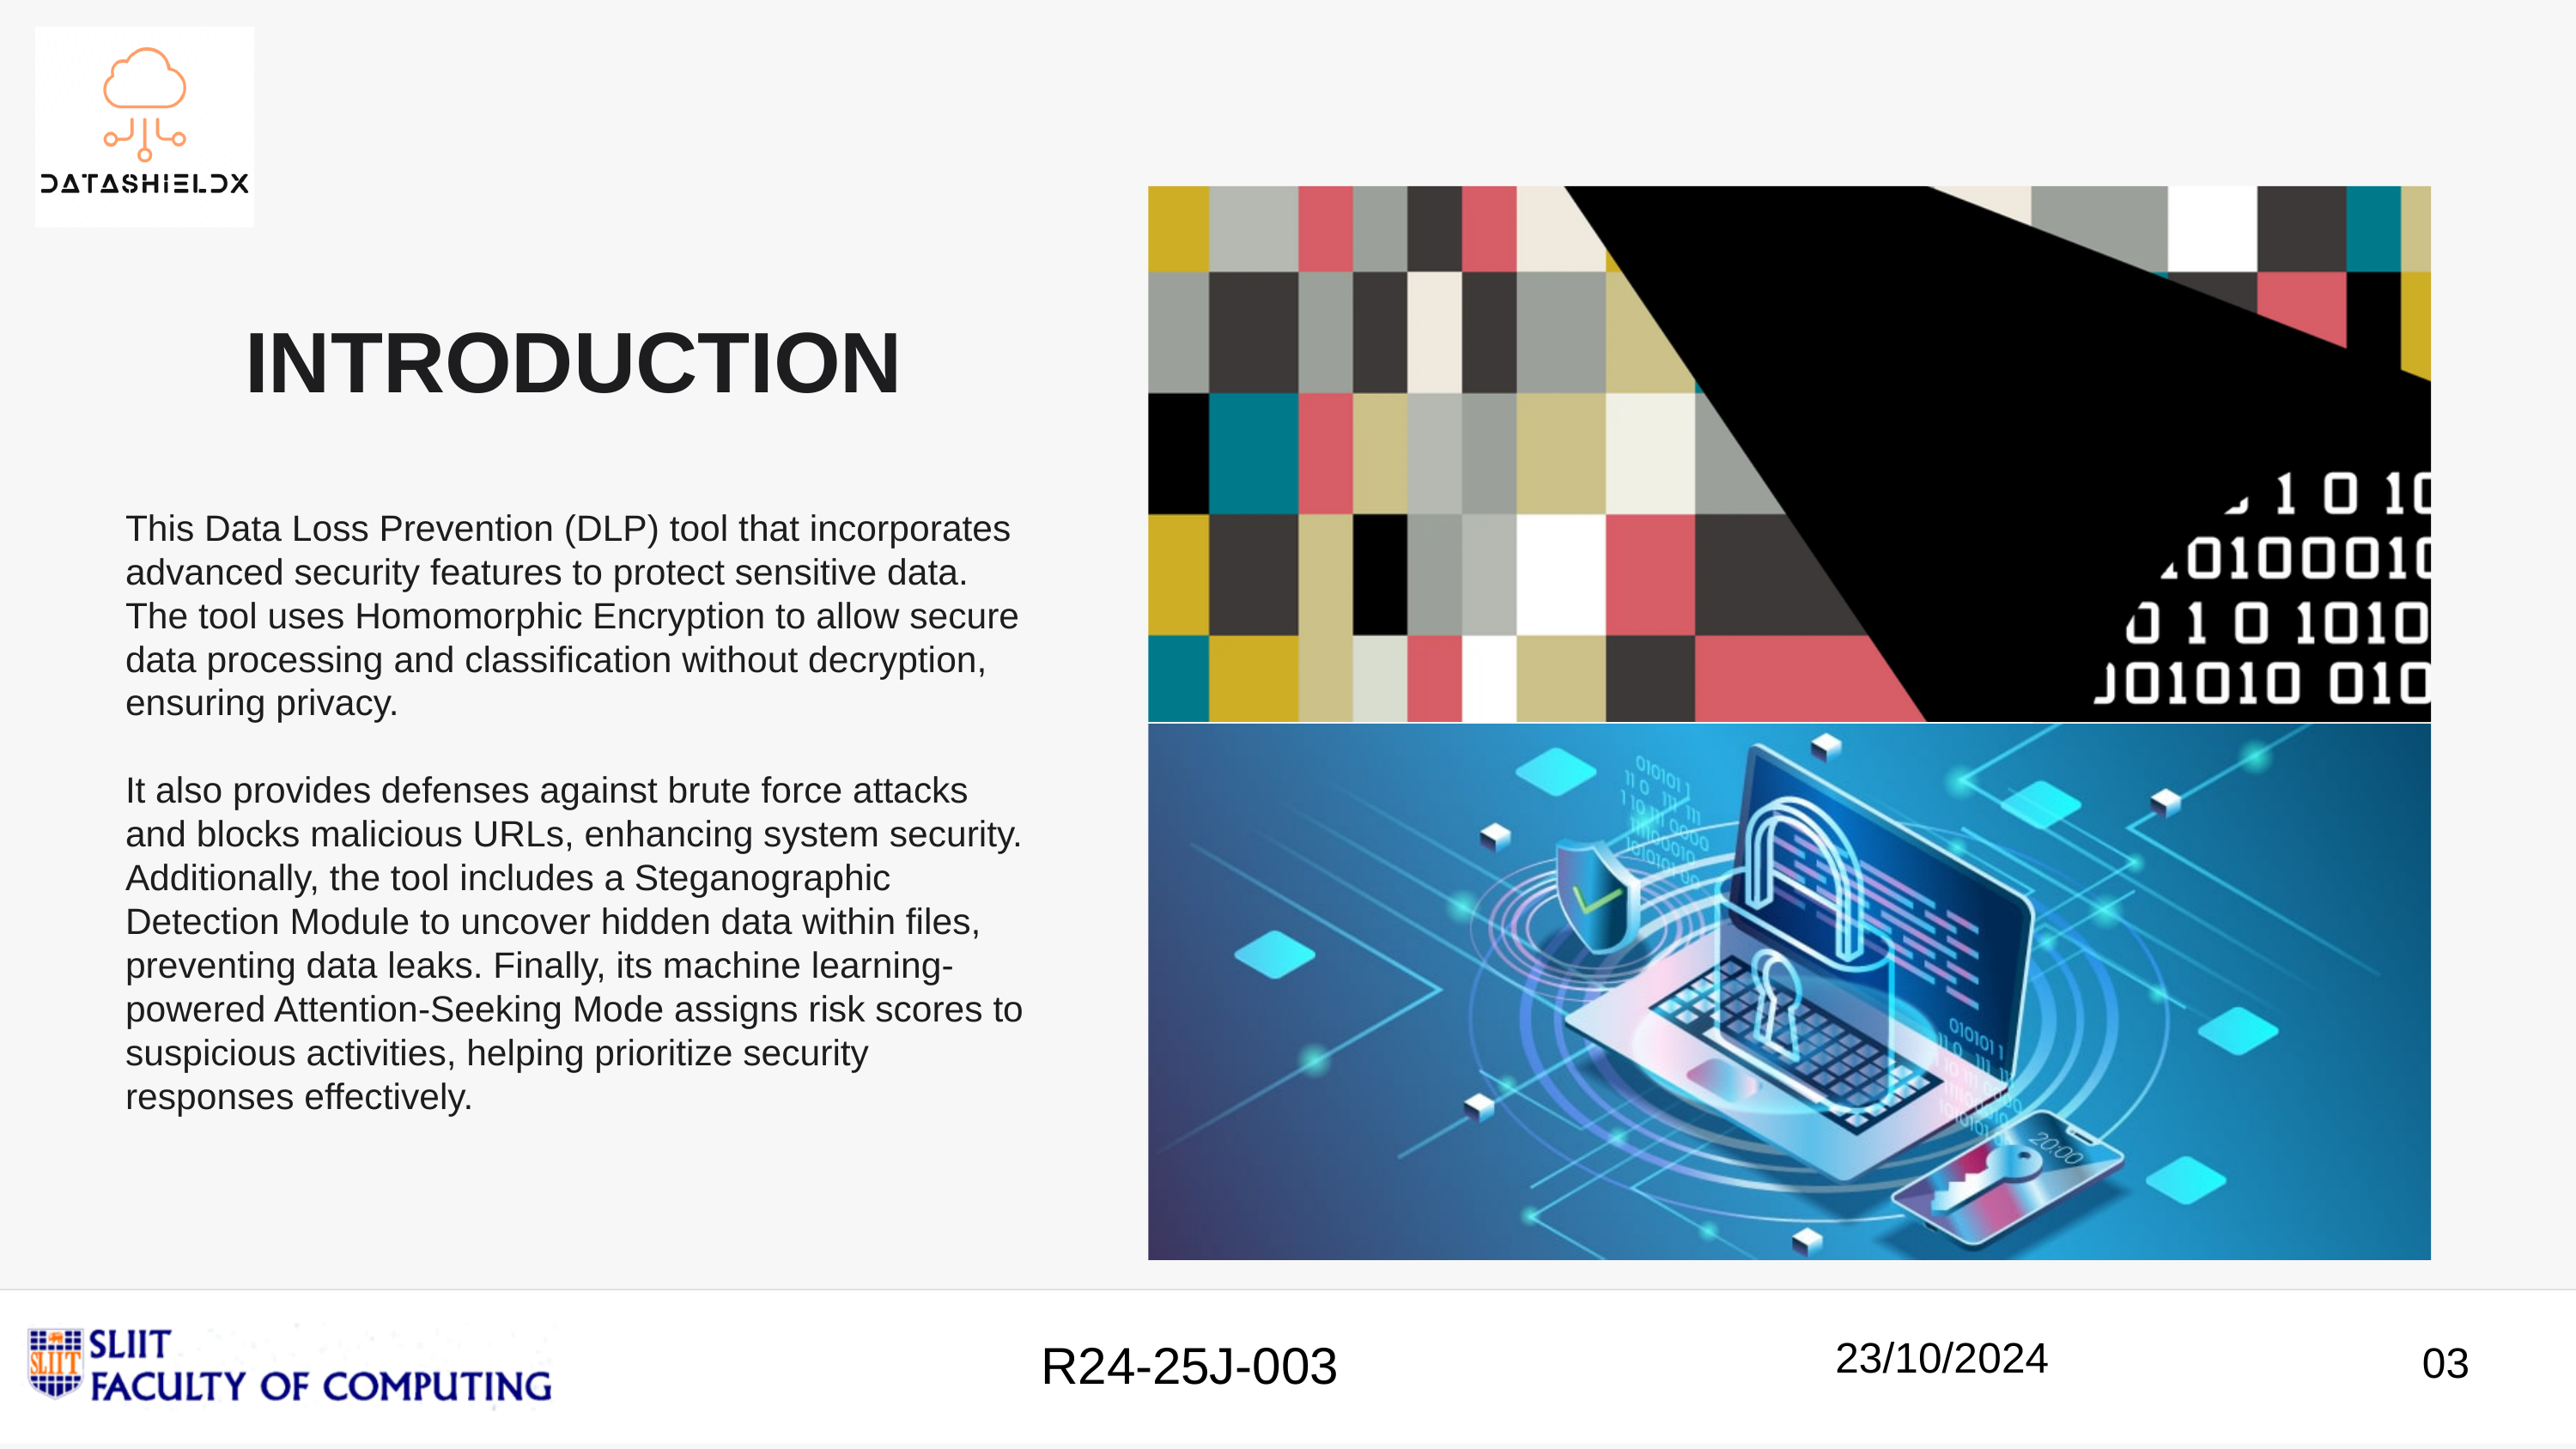

INTRODUCTION
This Data Loss Prevention (DLP) tool that incorporates advanced security features to protect sensitive data. The tool uses Homomorphic Encryption to allow secure data processing and classification without decryption, ensuring privacy.

It also provides defenses against brute force attacks and blocks malicious URLs, enhancing system security. Additionally, the tool includes a Steganographic Detection Module to uncover hidden data within files, preventing data leaks. Finally, its machine learning-powered Attention-Seeking Mode assigns risk scores to suspicious activities, helping prioritize security responses effectively.

R24-25J-003
23/10/2024

03